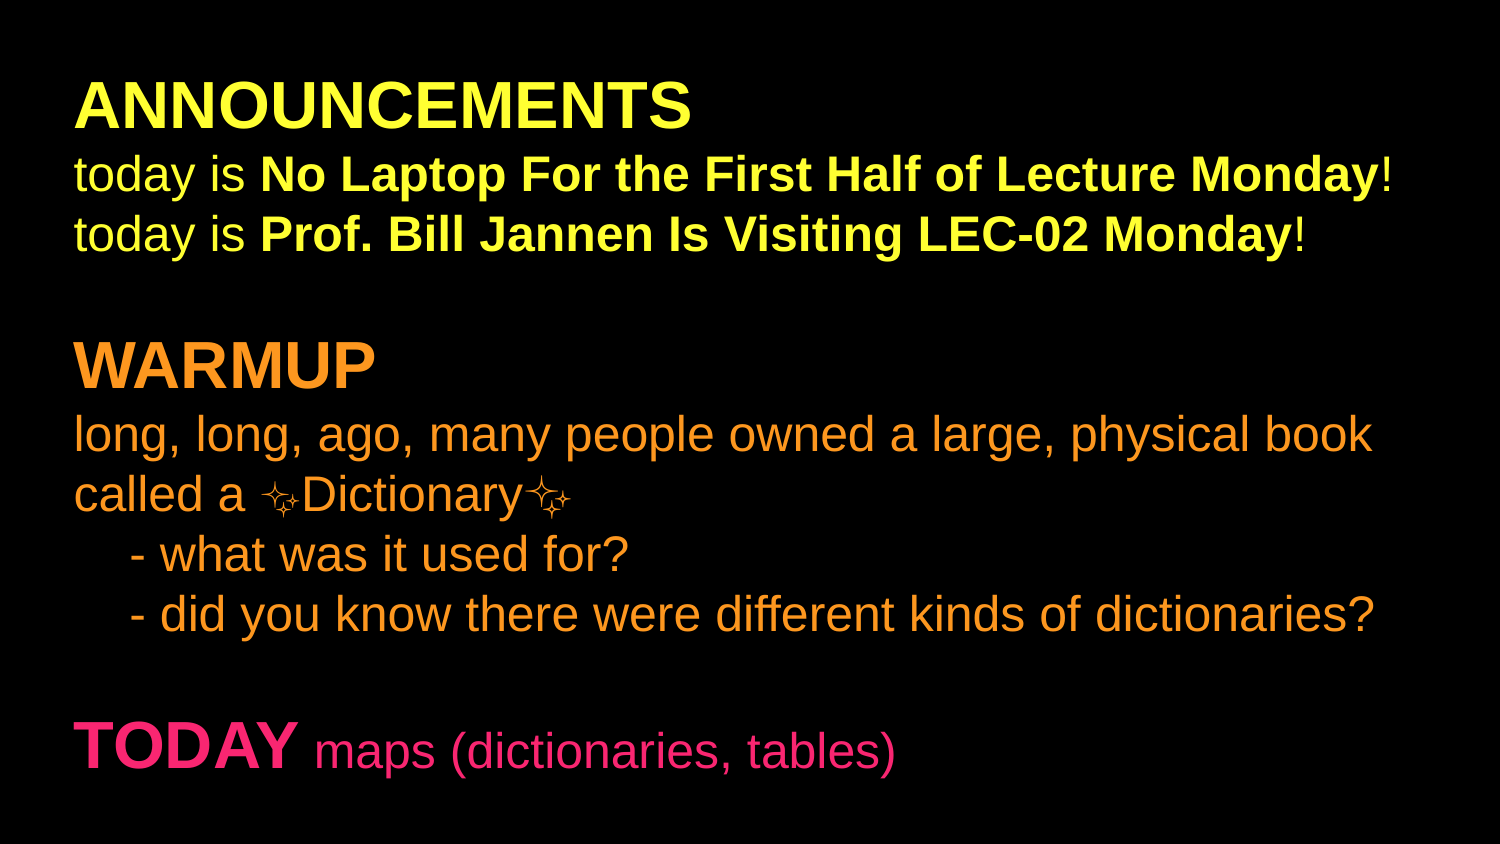

ANNOUNCEMENTS
today is No Laptop For the First Half of Lecture Monday!
today is Prof. Bill Jannen Is Visiting LEC-02 Monday!
WARMUP
long, long, ago, many people owned a large, physical book called a ✨Dictionary✨
    - what was it used for?
    - did you know there were different kinds of dictionaries?
TODAY maps (dictionaries, tables)